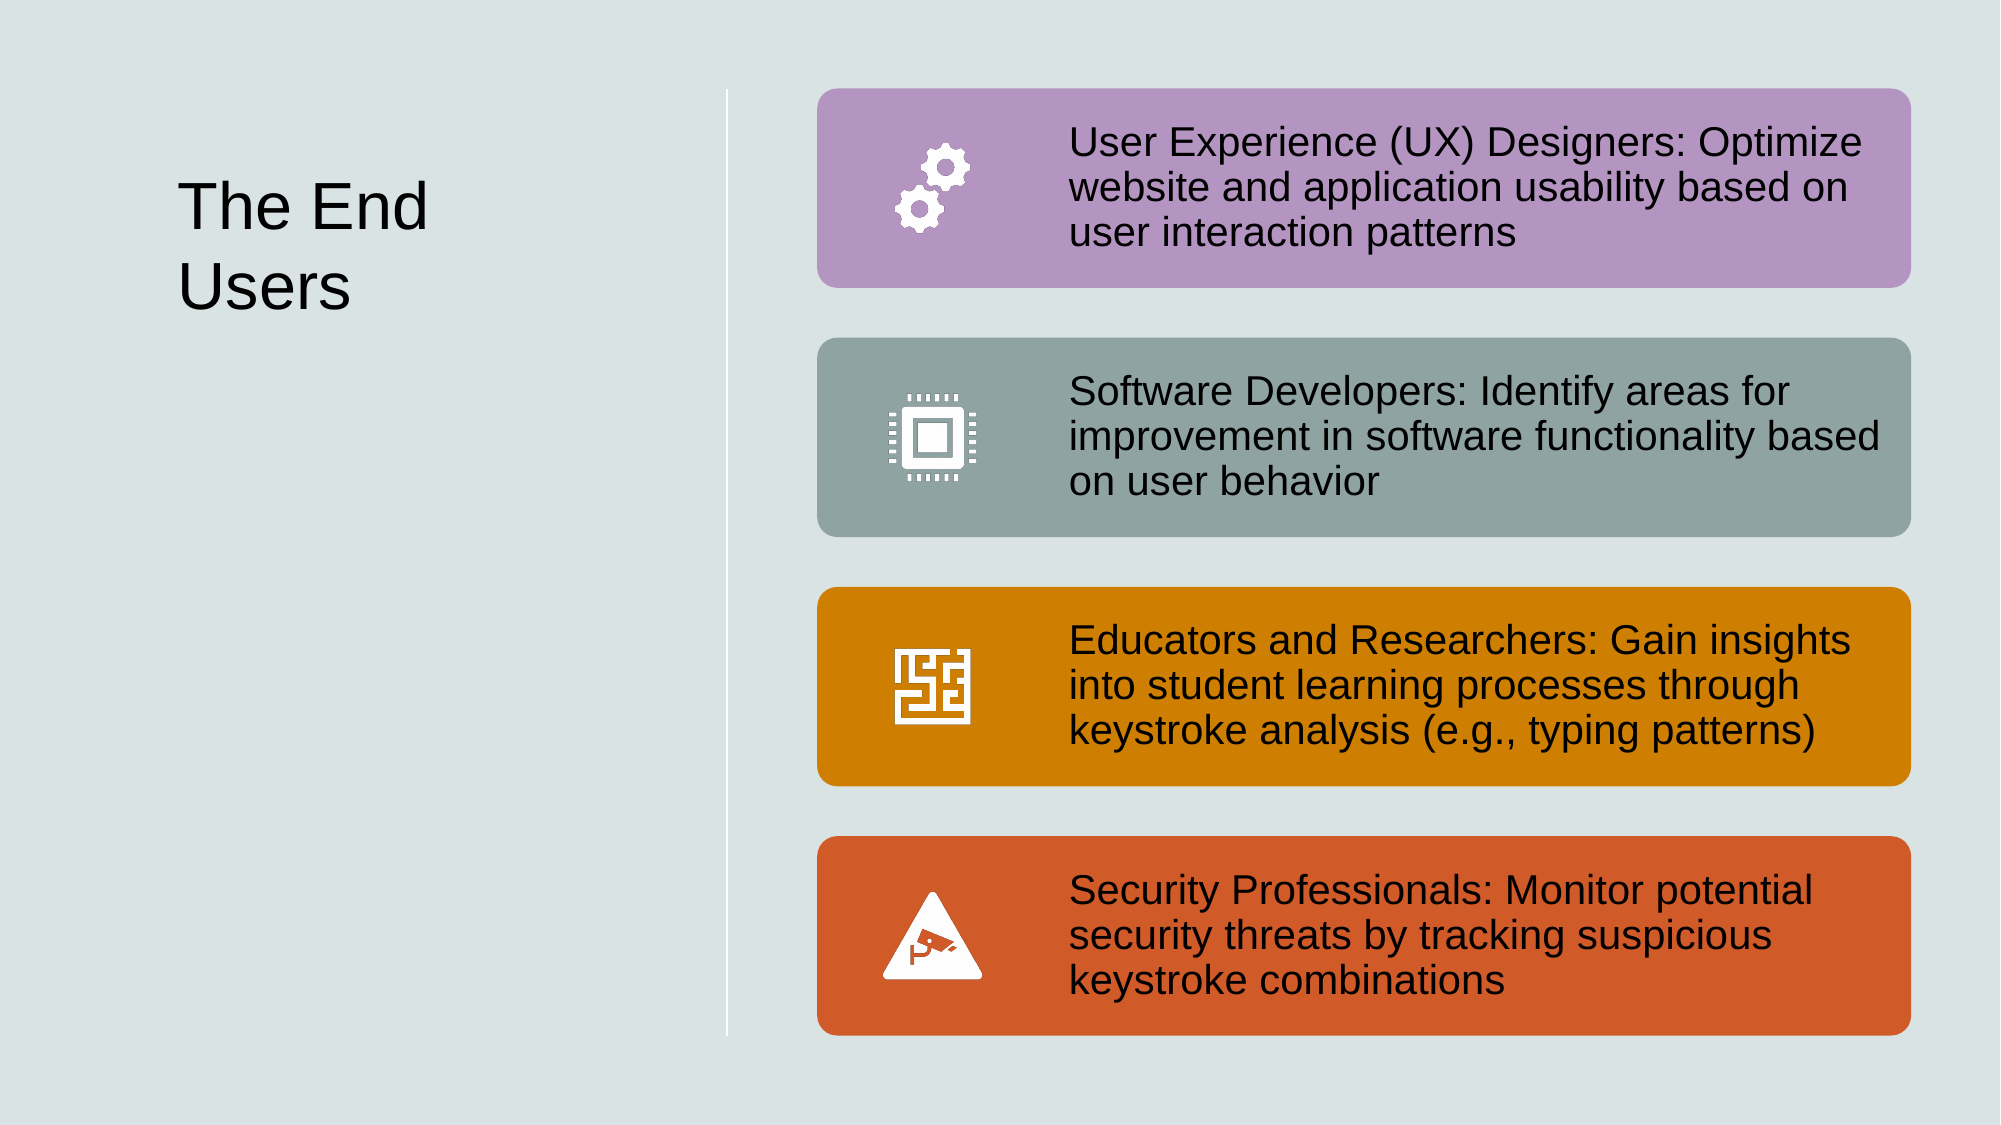

User Experience (UX) Designers: Optimize website and application usability based on user interaction patterns
Software Developers: Identify areas for improvement in software functionality based on user behavior
Educators and Researchers: Gain insights into student learning processes through keystroke analysis (e.g., typing patterns)
Security Professionals: Monitor potential security threats by tracking suspicious keystroke combinations
# The End Users